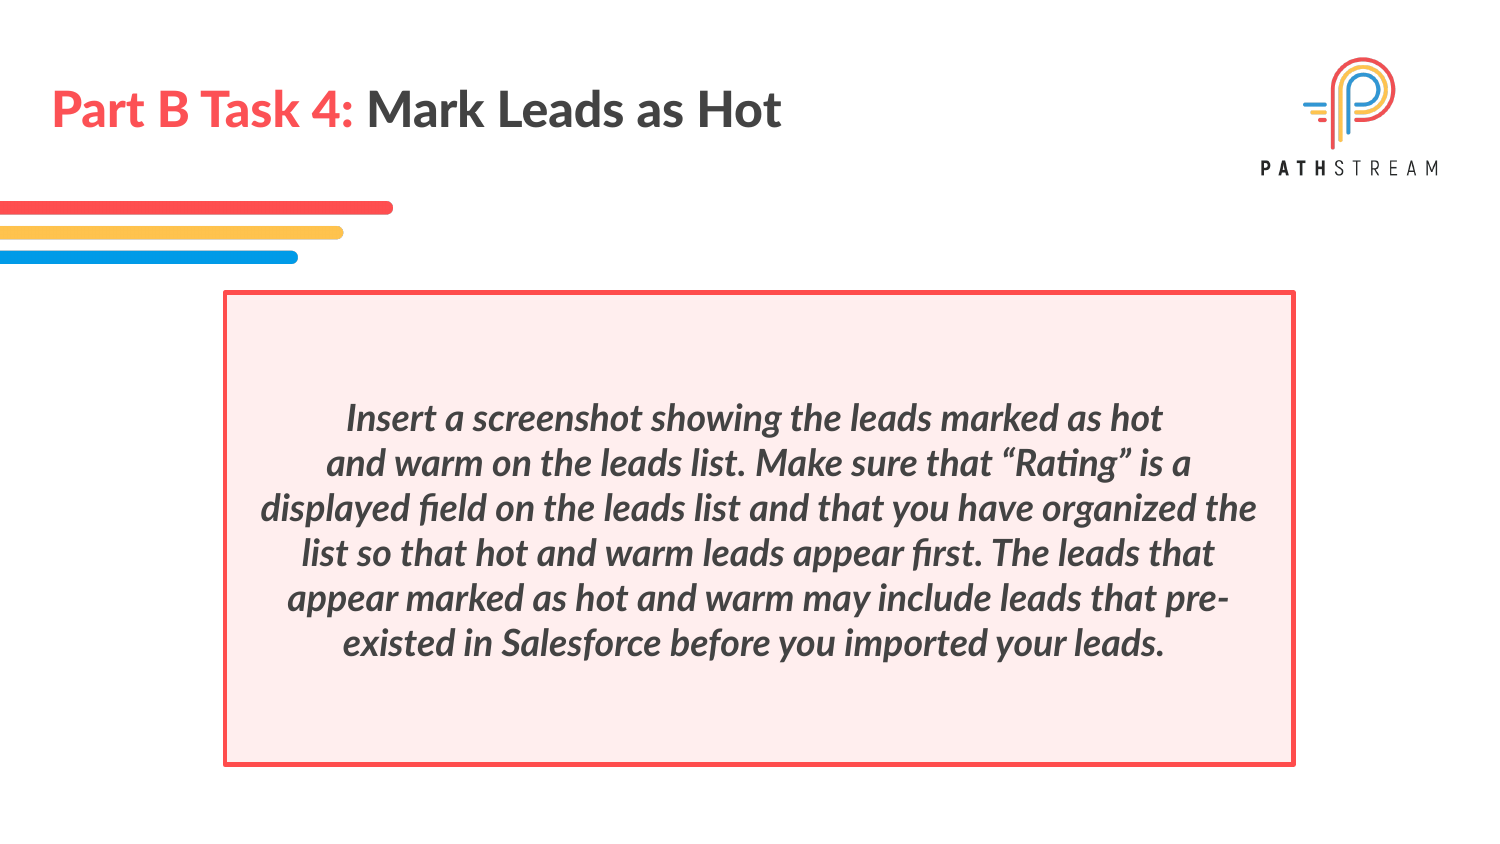

# Part B Task 4: Mark Leads as Hot
Insert a screenshot showing the leads marked as hot
and warm on the leads list. Make sure that “Rating” is a displayed field on the leads list and that you have organized the list so that hot and warm leads appear first. The leads that appear marked as hot and warm may include leads that pre-existed in Salesforce before you imported your leads.